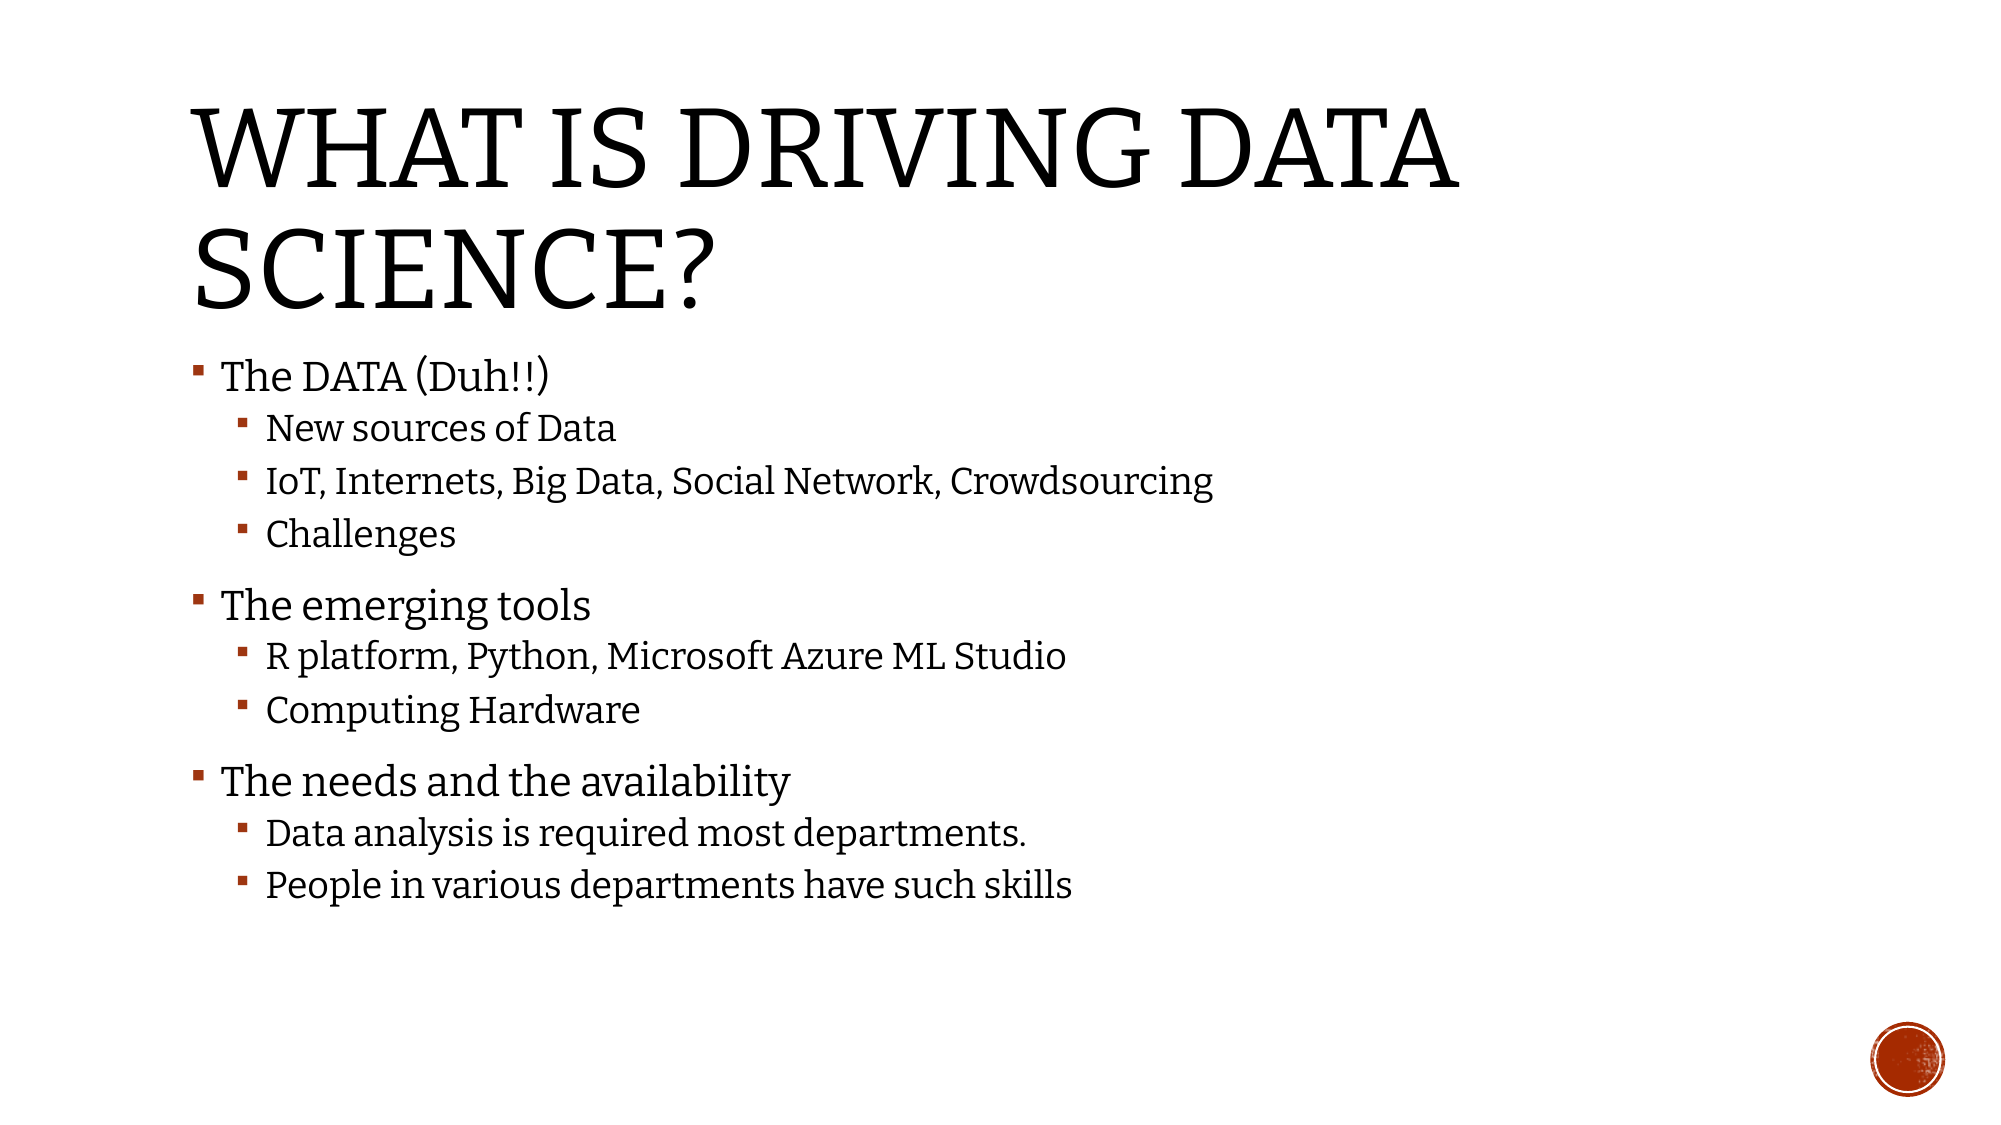

# What is driving Data Science?
The DATA (Duh!!)
New sources of Data
IoT, Internets, Big Data, Social Network, Crowdsourcing
Challenges
The emerging tools
R platform, Python, Microsoft Azure ML Studio
Computing Hardware
The needs and the availability
Data analysis is required most departments.
People in various departments have such skills